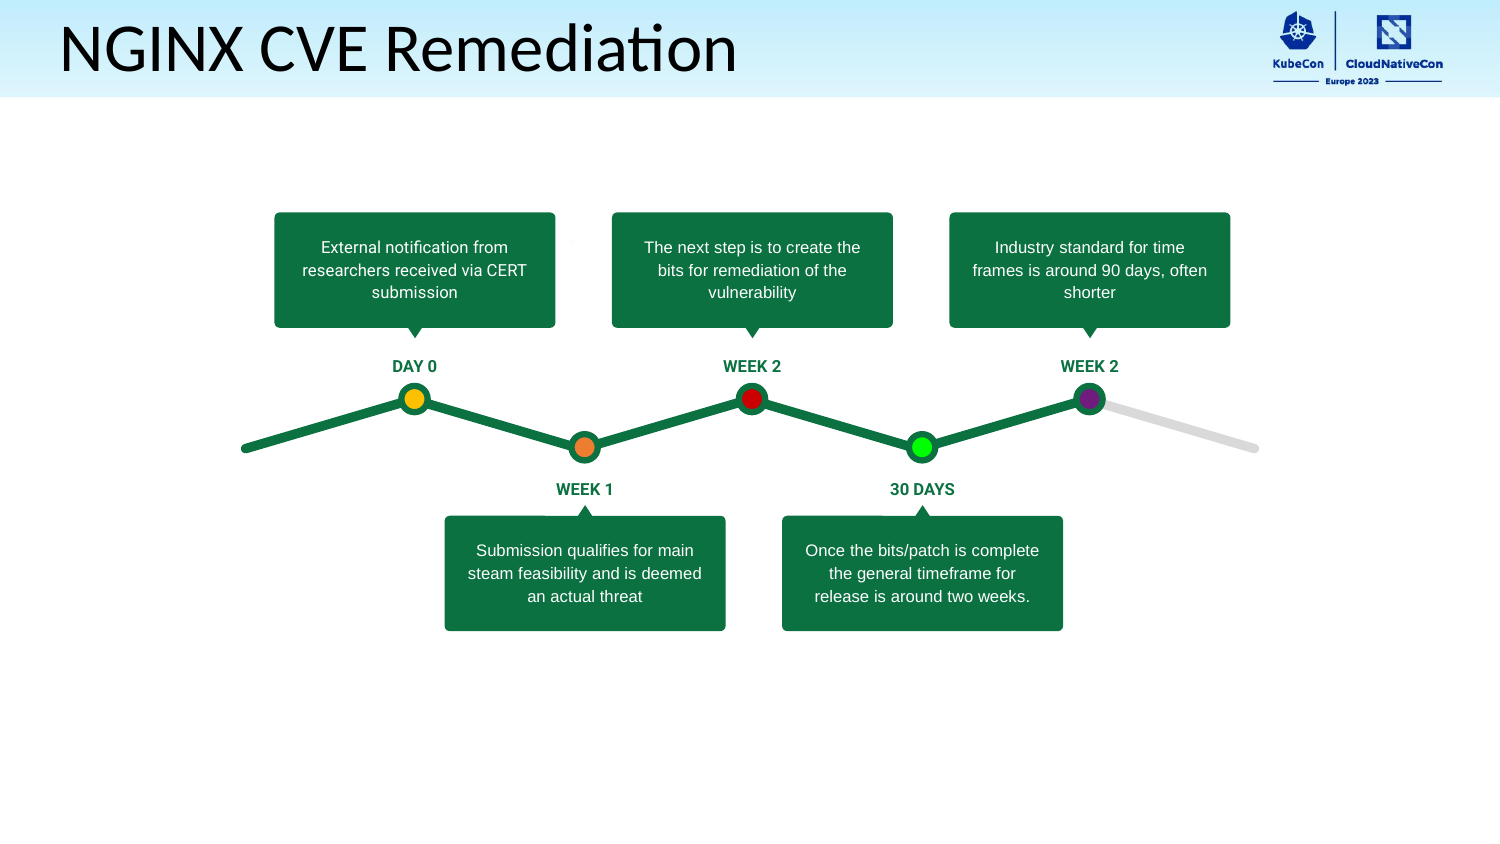

NGINX CVE Remediation

External notification from researchers received via CERT submission

DAY 0

The next step is to create the bits for remediation of the vulnerability

WEEK 2

Industry standard for time frames is around 90 days, often shorter

WEEK 2

WEEK 1

Submission qualifies for main steam feasibility and is deemed an actual threat

30 DAYS

Once the bits/patch is complete the general timeframe for release is around two weeks.